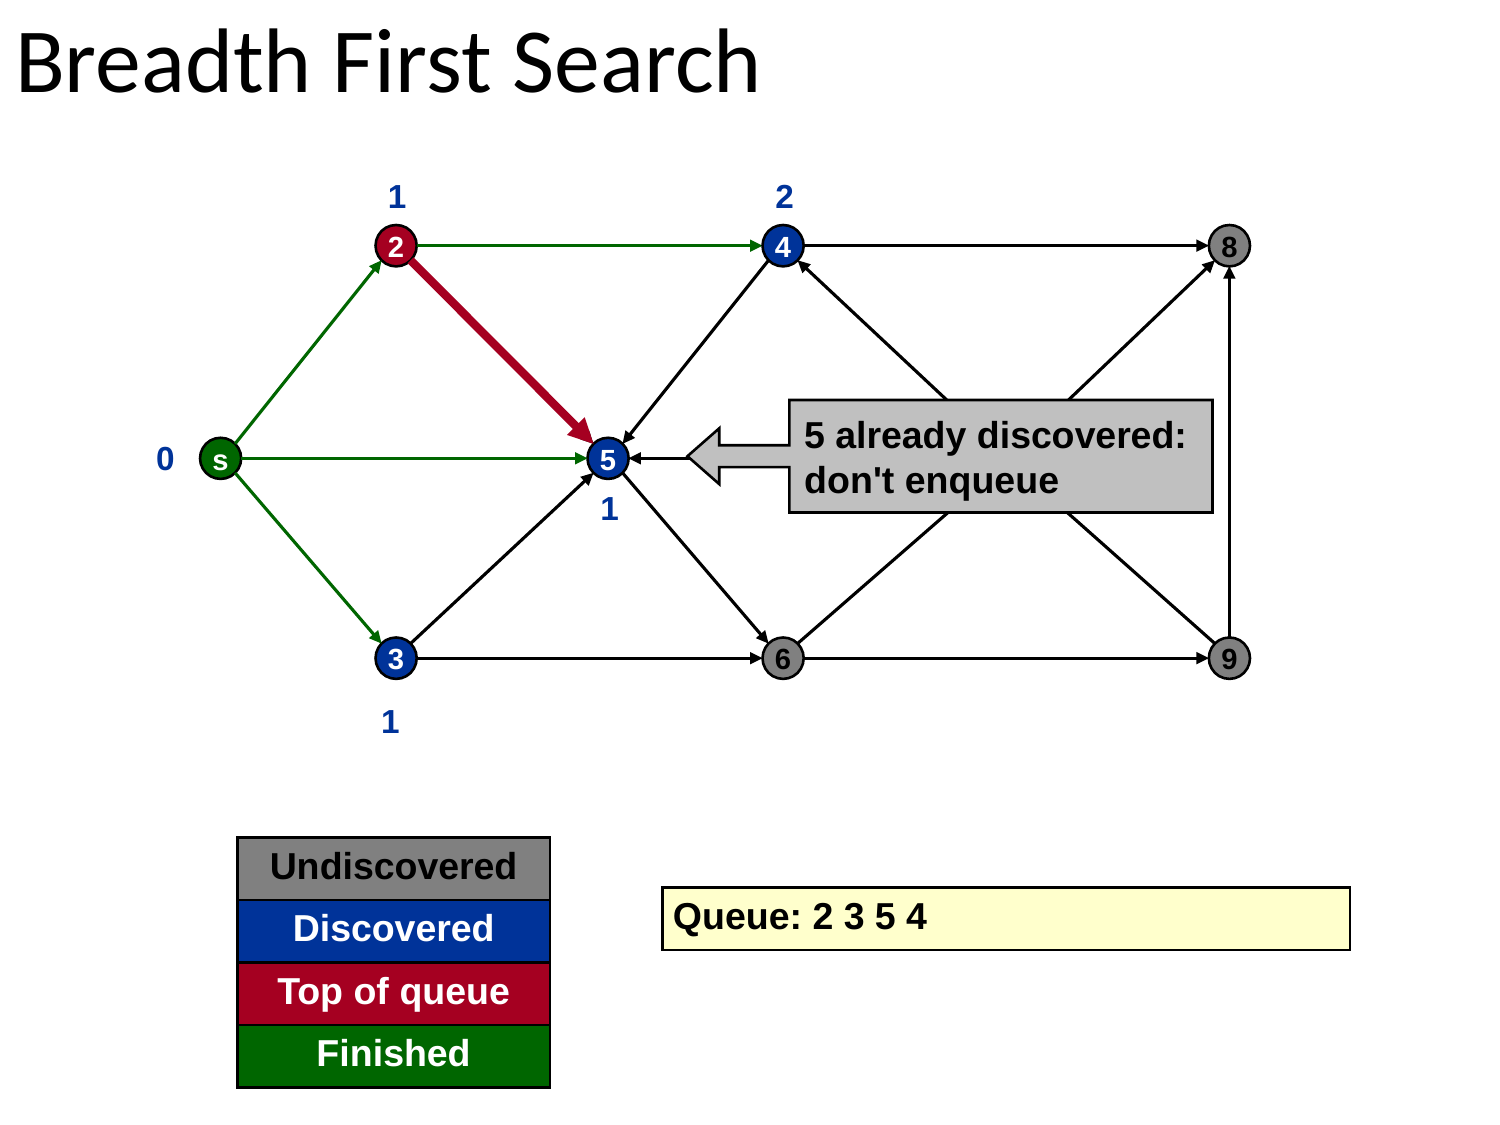

# Breadth First Search
1
2
2
4
8
5 already discovered:
don't enqueue
0
s
5
7
1
3
6
9
1
Undiscovered
 Queue: 2 3 5 4
Discovered
Top of queue
Finished
141